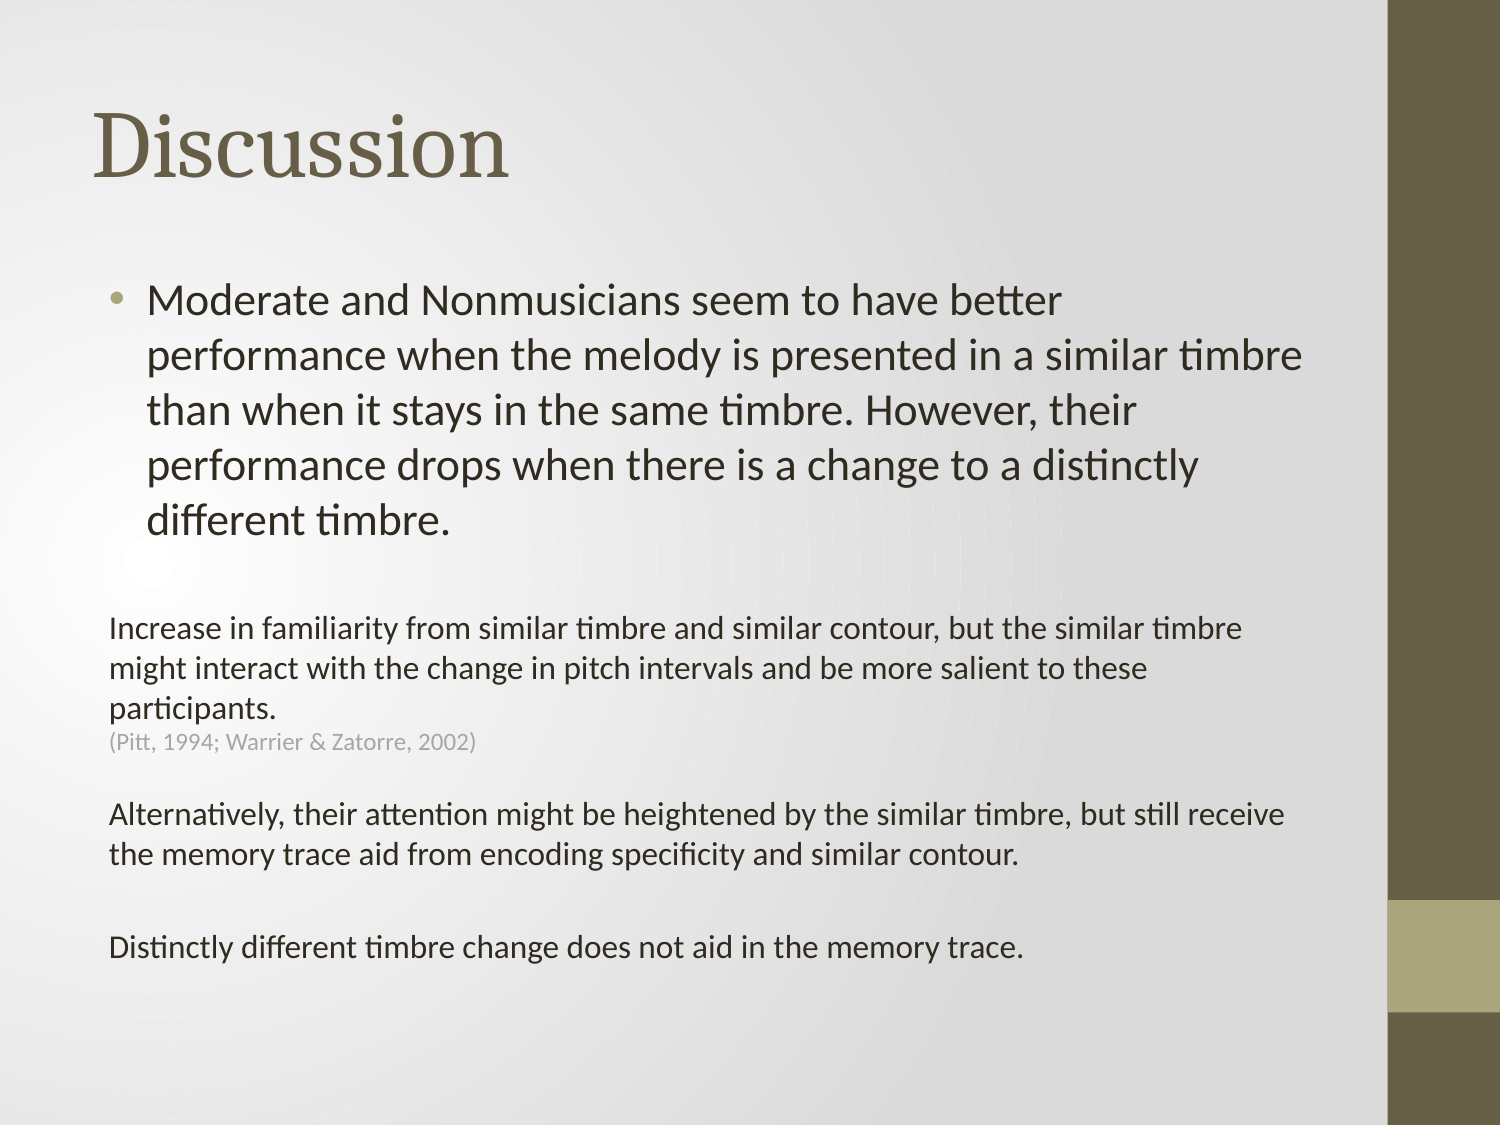

# Discussion
Moderate and Nonmusicians seem to have better performance when the melody is presented in a similar timbre than when it stays in the same timbre. However, their performance drops when there is a change to a distinctly different timbre.
Increase in familiarity from similar timbre and similar contour, but the similar timbre might interact with the change in pitch intervals and be more salient to these participants.
(Pitt, 1994; Warrier & Zatorre, 2002)
Alternatively, their attention might be heightened by the similar timbre, but still receive the memory trace aid from encoding specificity and similar contour.

Distinctly different timbre change does not aid in the memory trace.